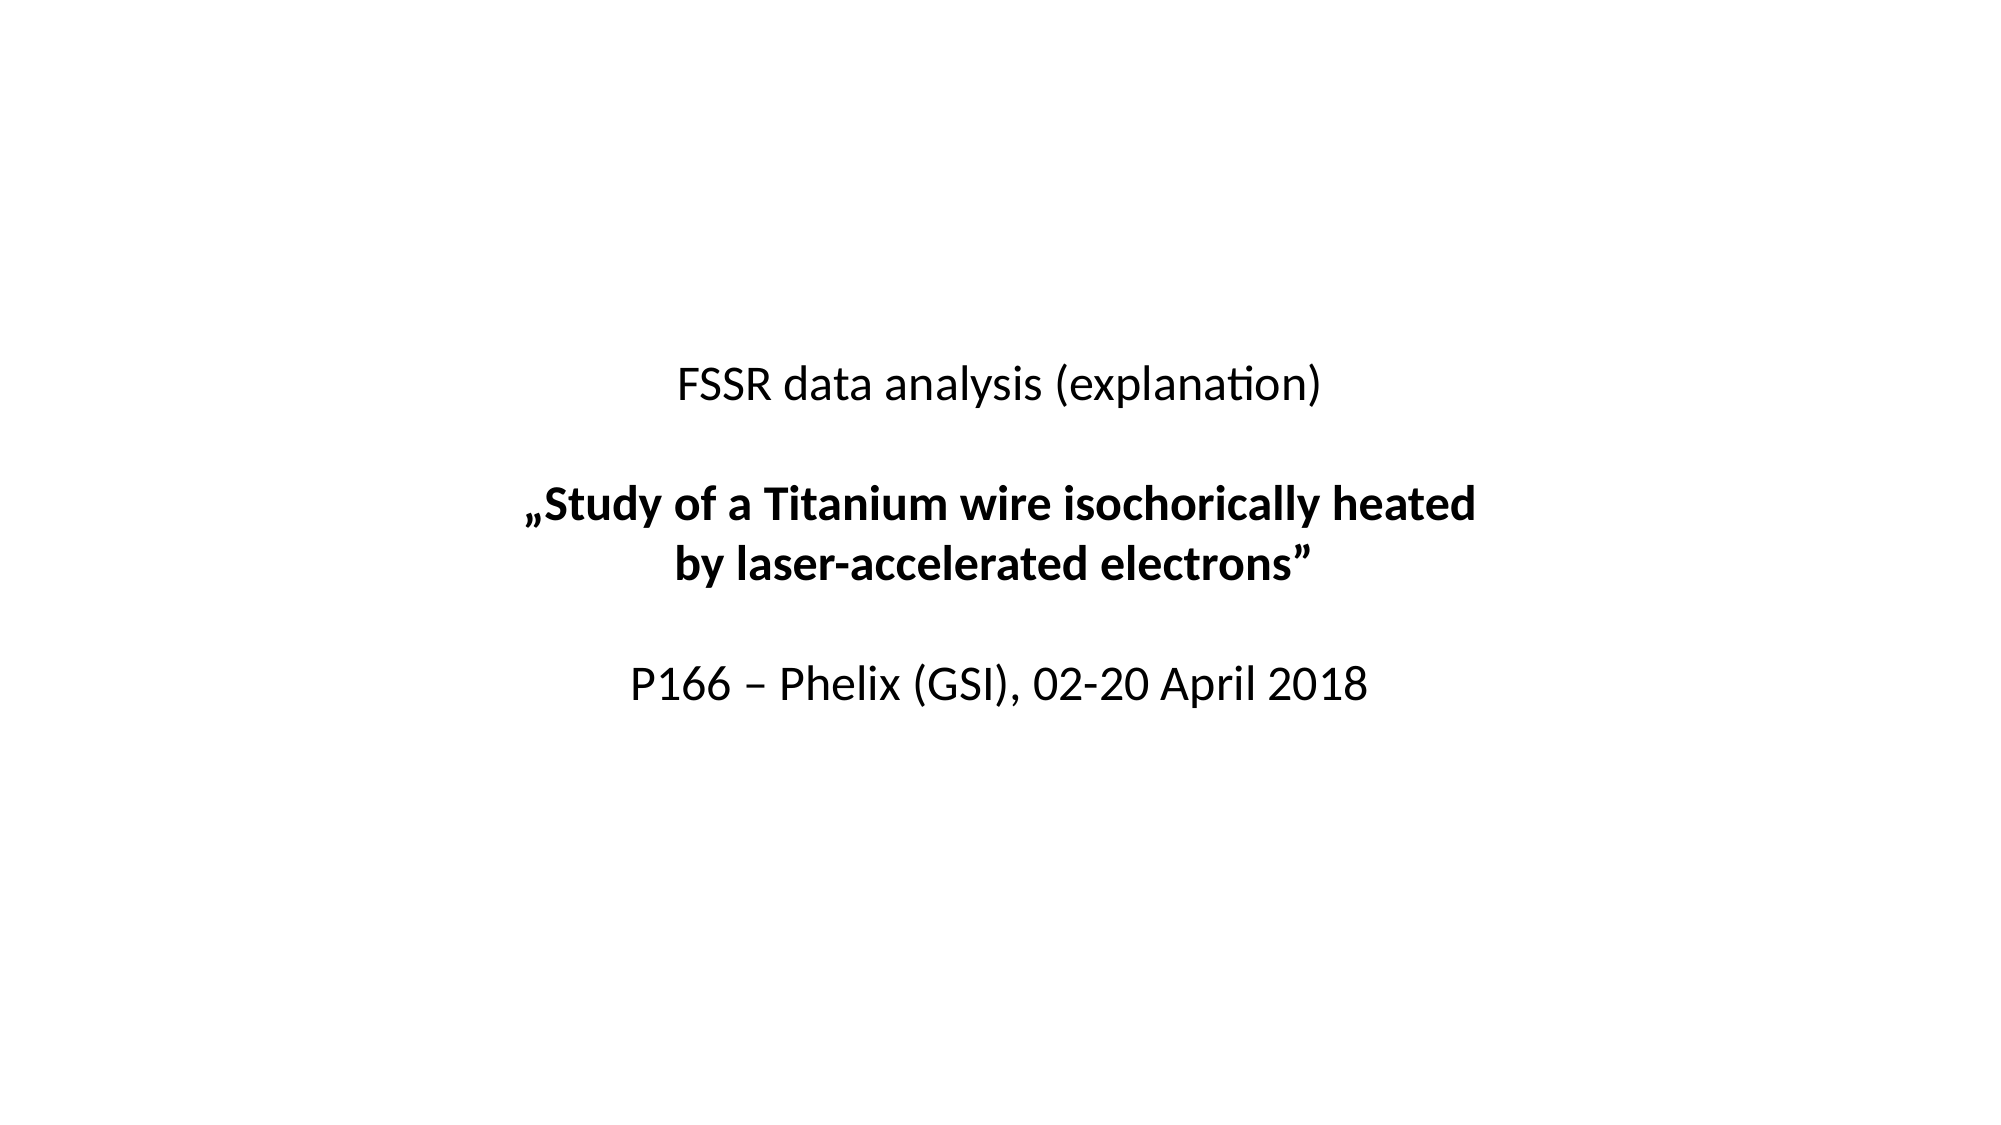

FSSR data analysis (explanation)

„Study of a Titanium wire isochorically heated
by laser-accelerated electrons”
P166 – Phelix (GSI), 02-20 April 2018